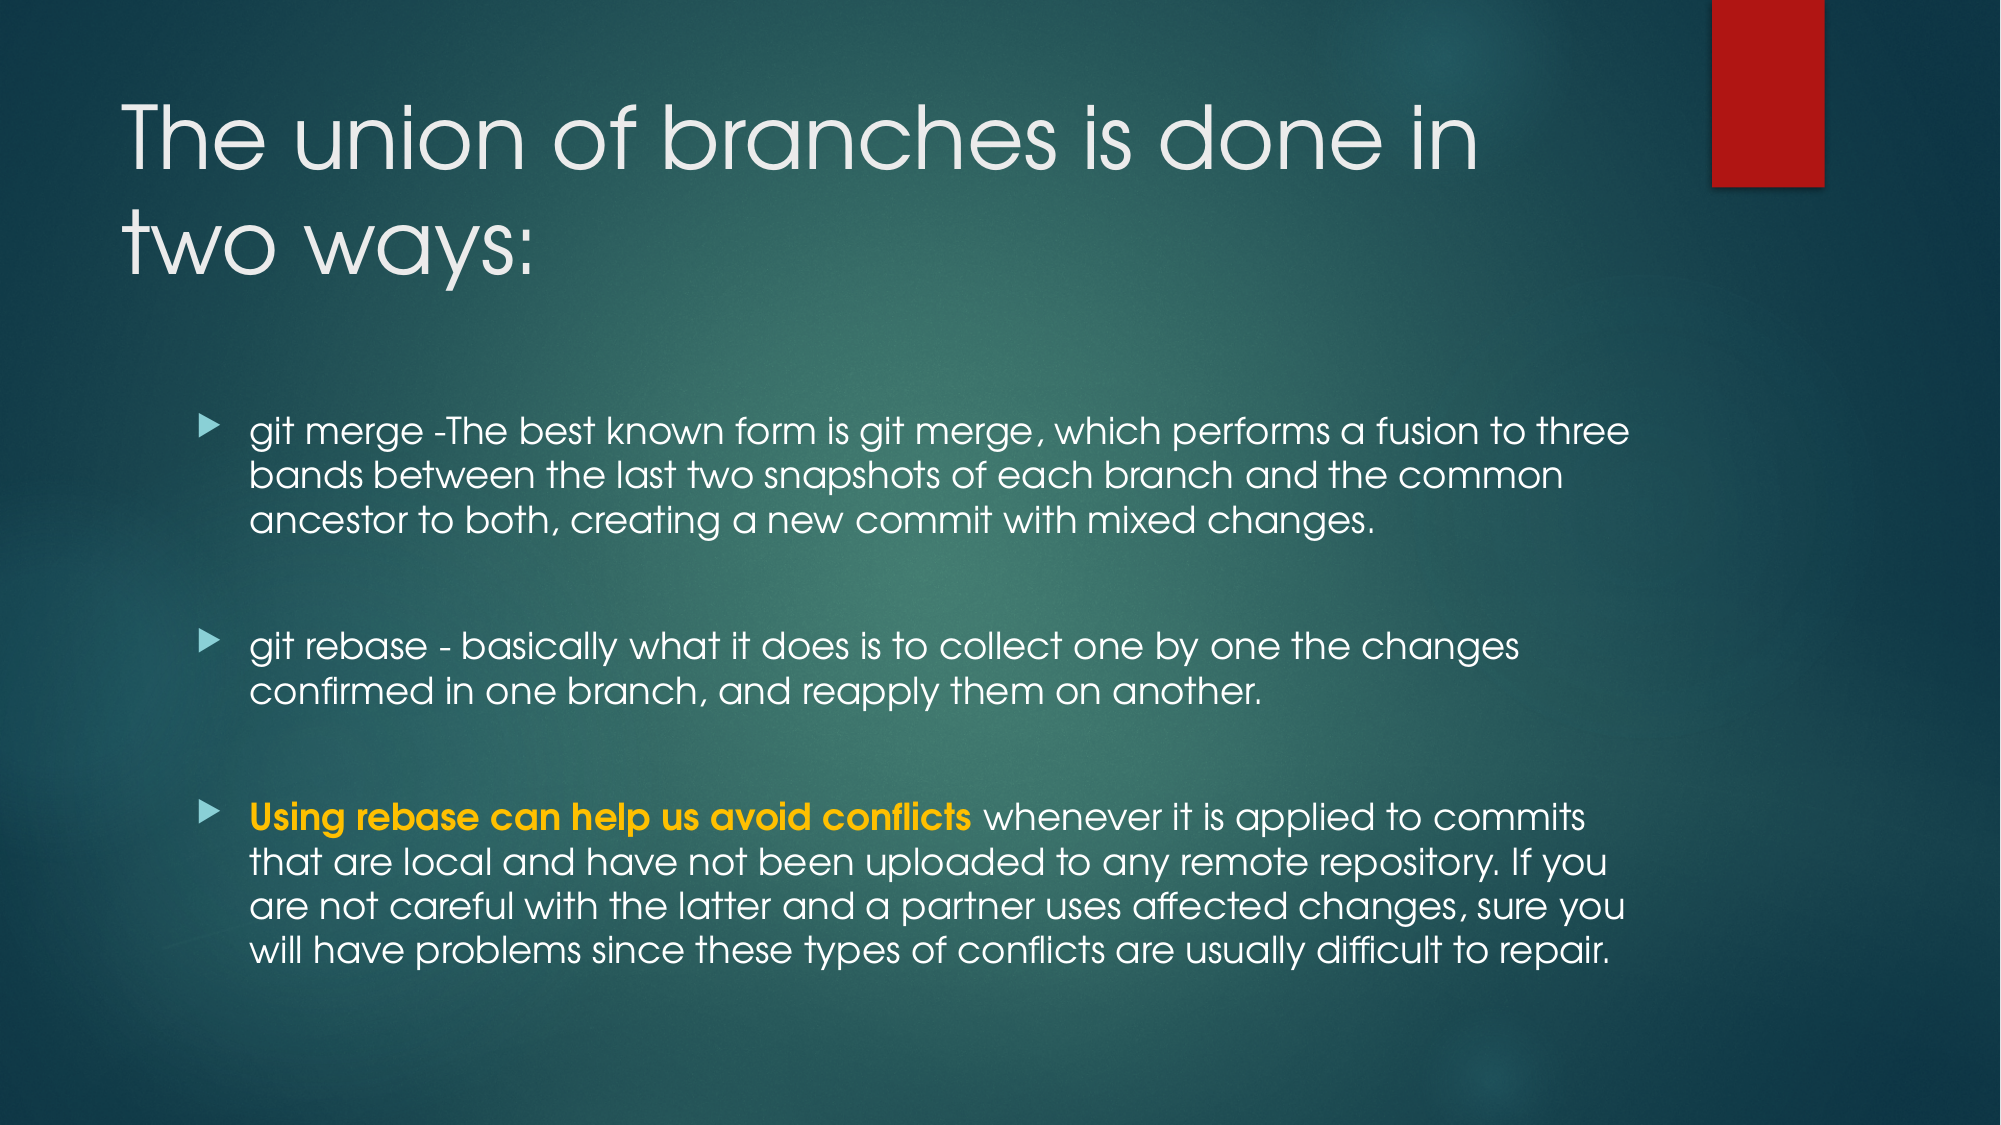

# The union of branches is done in two ways:

git merge -The best known form is git merge, which performs a fusion to three bands between the last two snapshots of each branch and the common ancestor to both, creating a new commit with mixed changes.

git rebase - basically what it does is to collect one by one the changes confirmed in one branch, and reapply them on another.

Using rebase can help us avoid conflicts whenever it is applied to commits that are local and have not been uploaded to any remote repository. If you are not careful with the latter and a partner uses affected changes, sure you will have problems since these types of conflicts are usually difficult to repair.